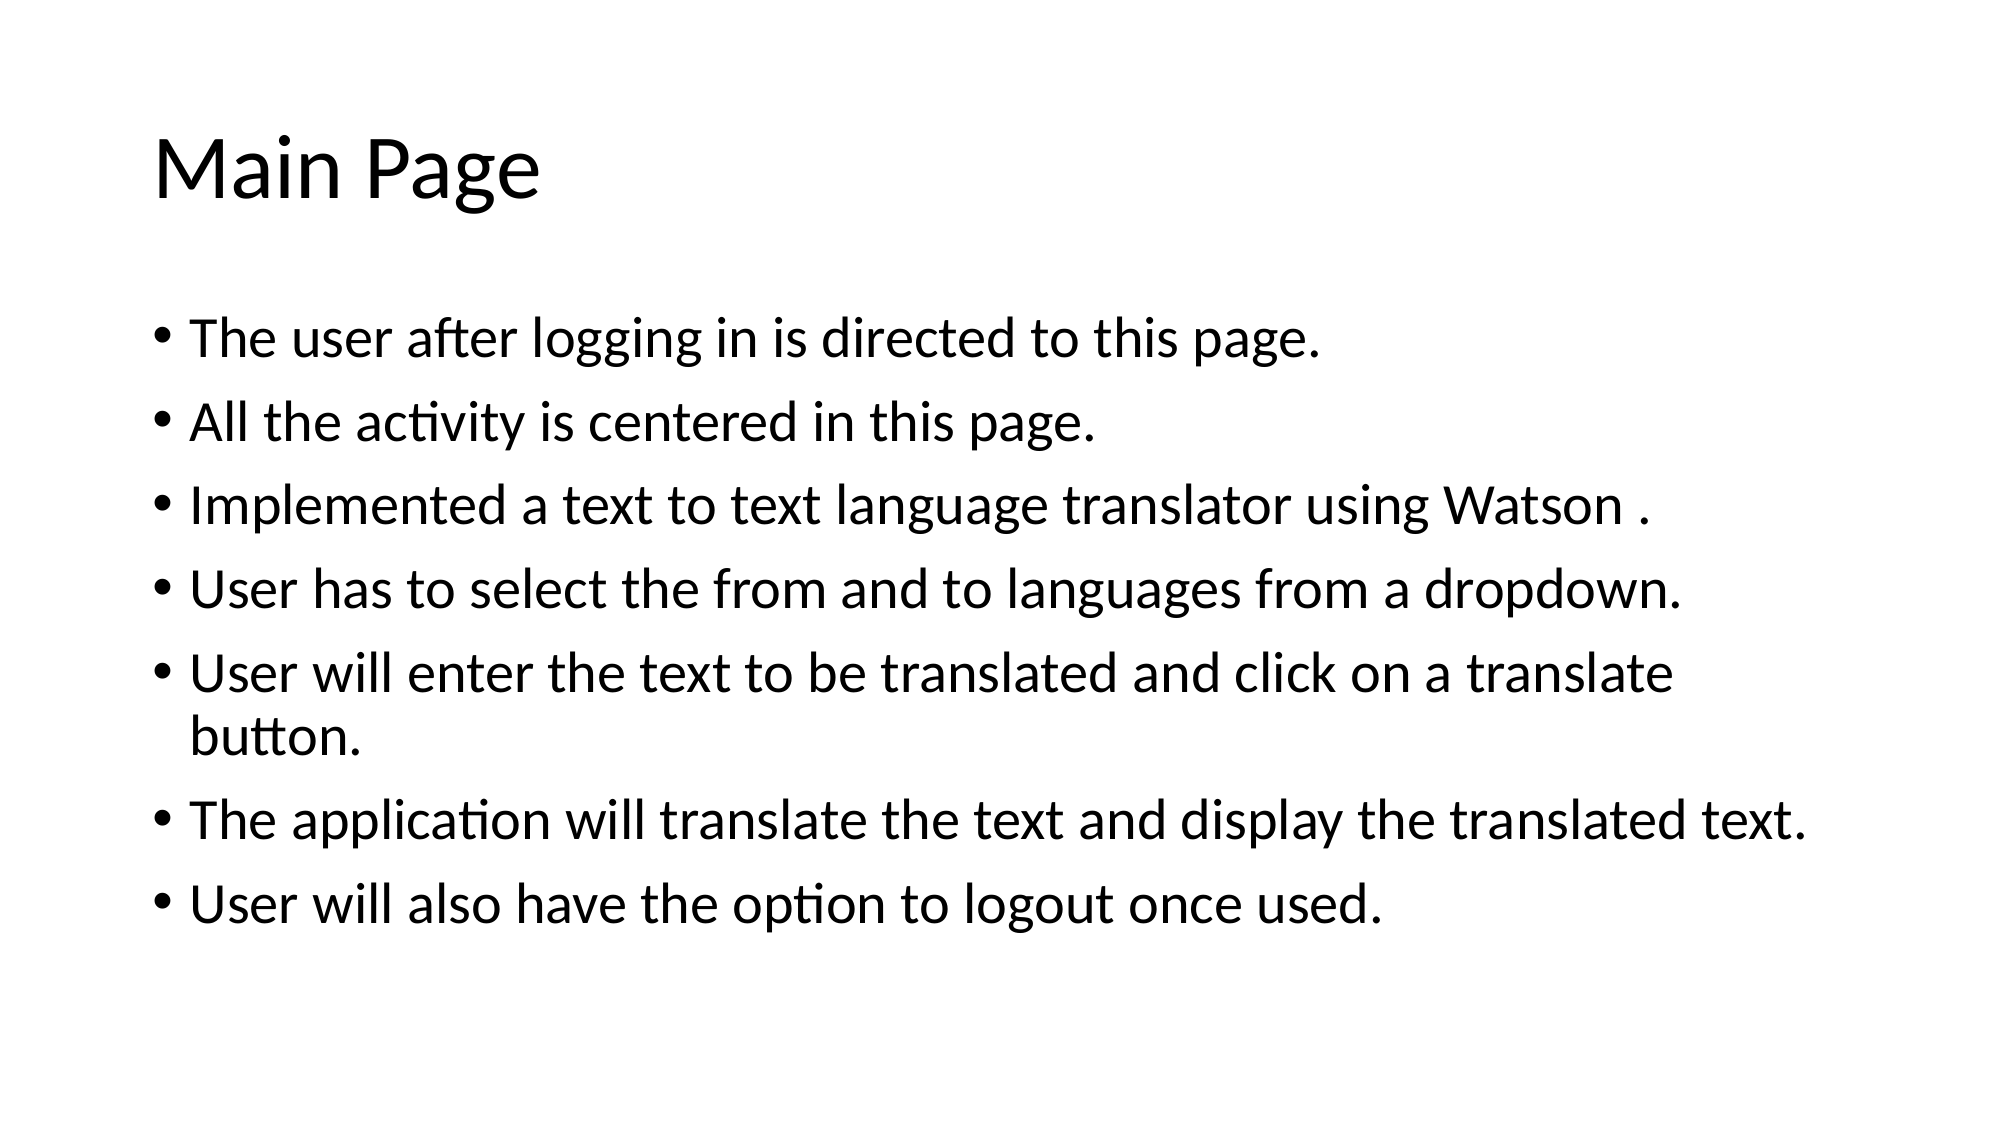

# Main Page
The user after logging in is directed to this page.
All the activity is centered in this page.
Implemented a text to text language translator using Watson .
User has to select the from and to languages from a dropdown.
User will enter the text to be translated and click on a translate button.
The application will translate the text and display the translated text.
User will also have the option to logout once used.